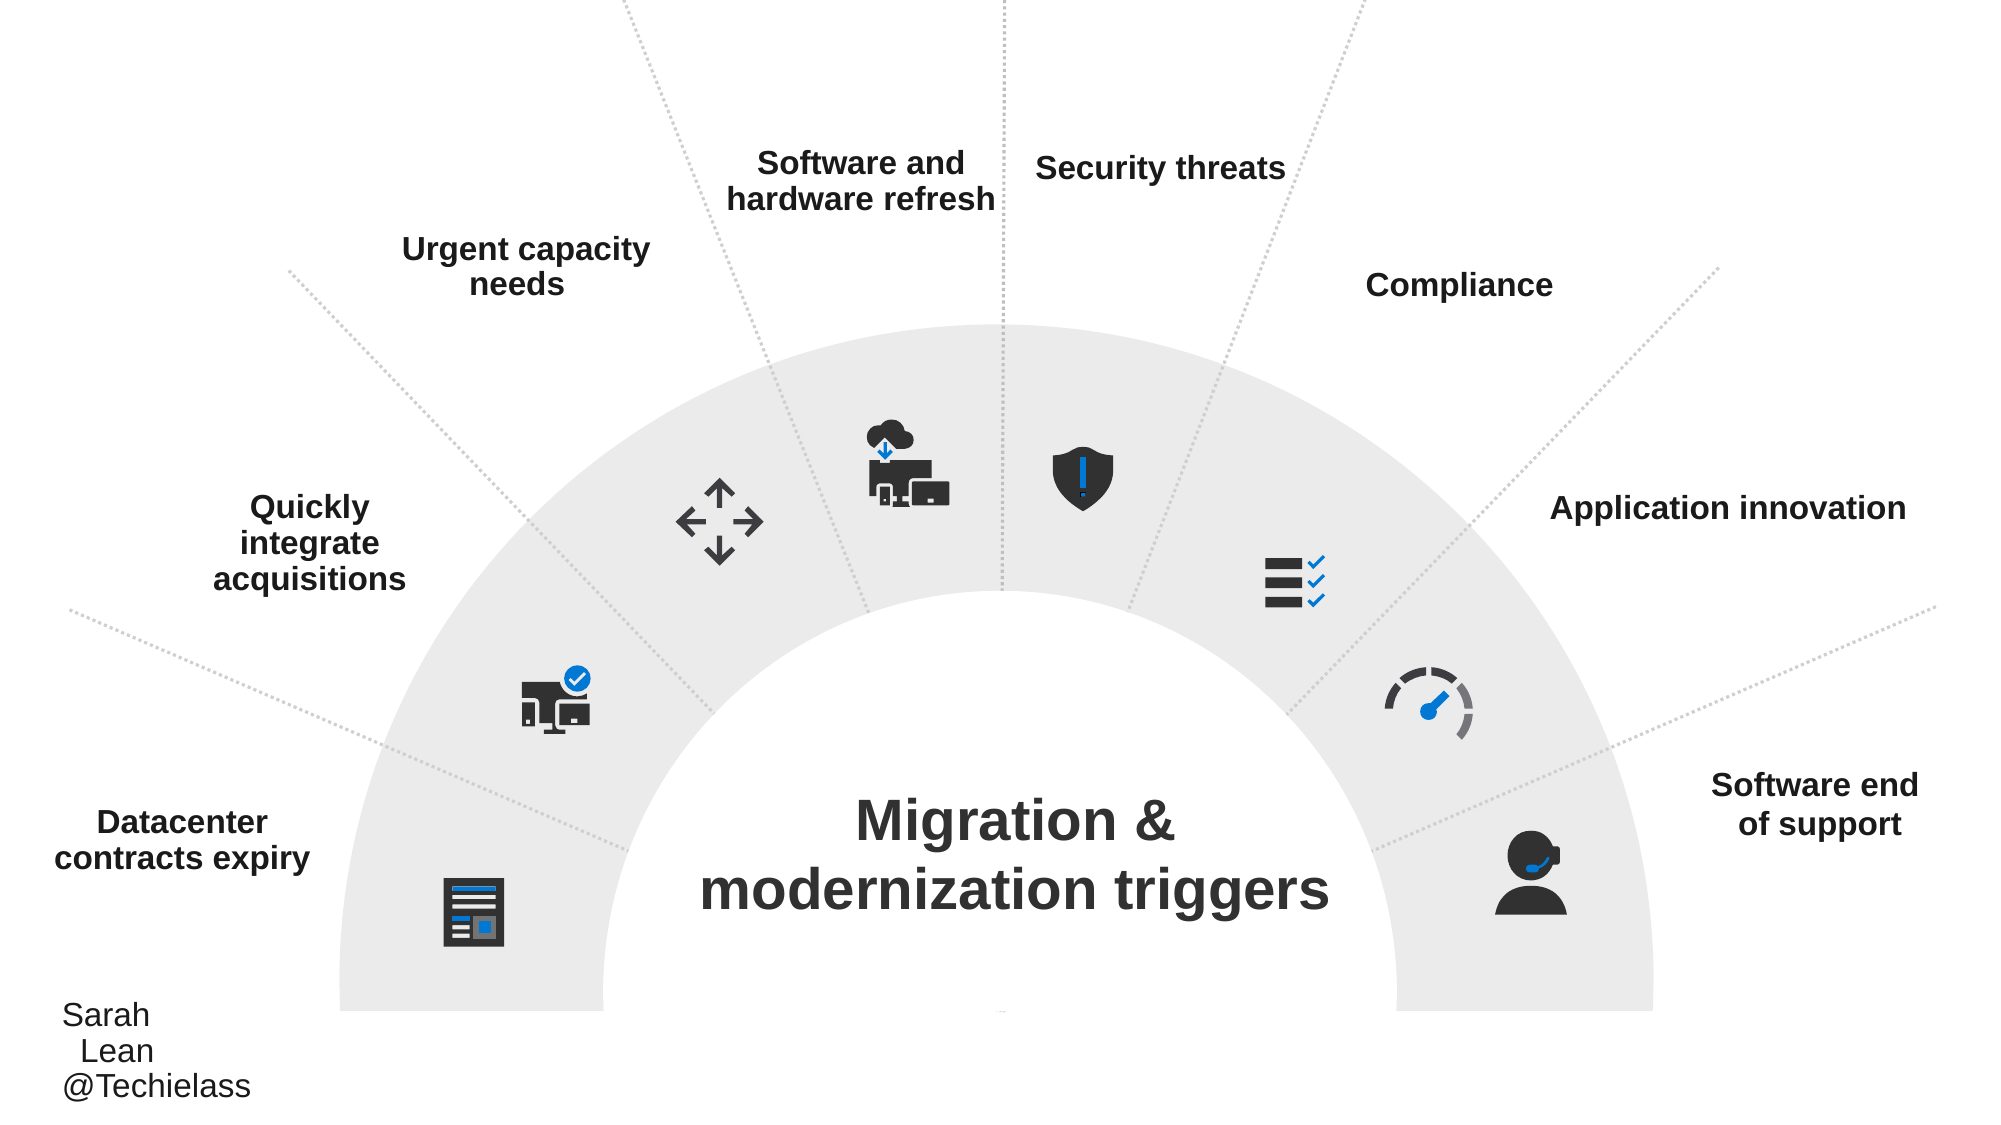

Software and hardware refresh

Security threats

Urgent capacity needs

Compliance

Application innovation

Quickly integrate acquisitions

Software end
of support

Migration & modernization triggers
Datacenter contracts expiry

Sarah
  Lean 											         @Techielass